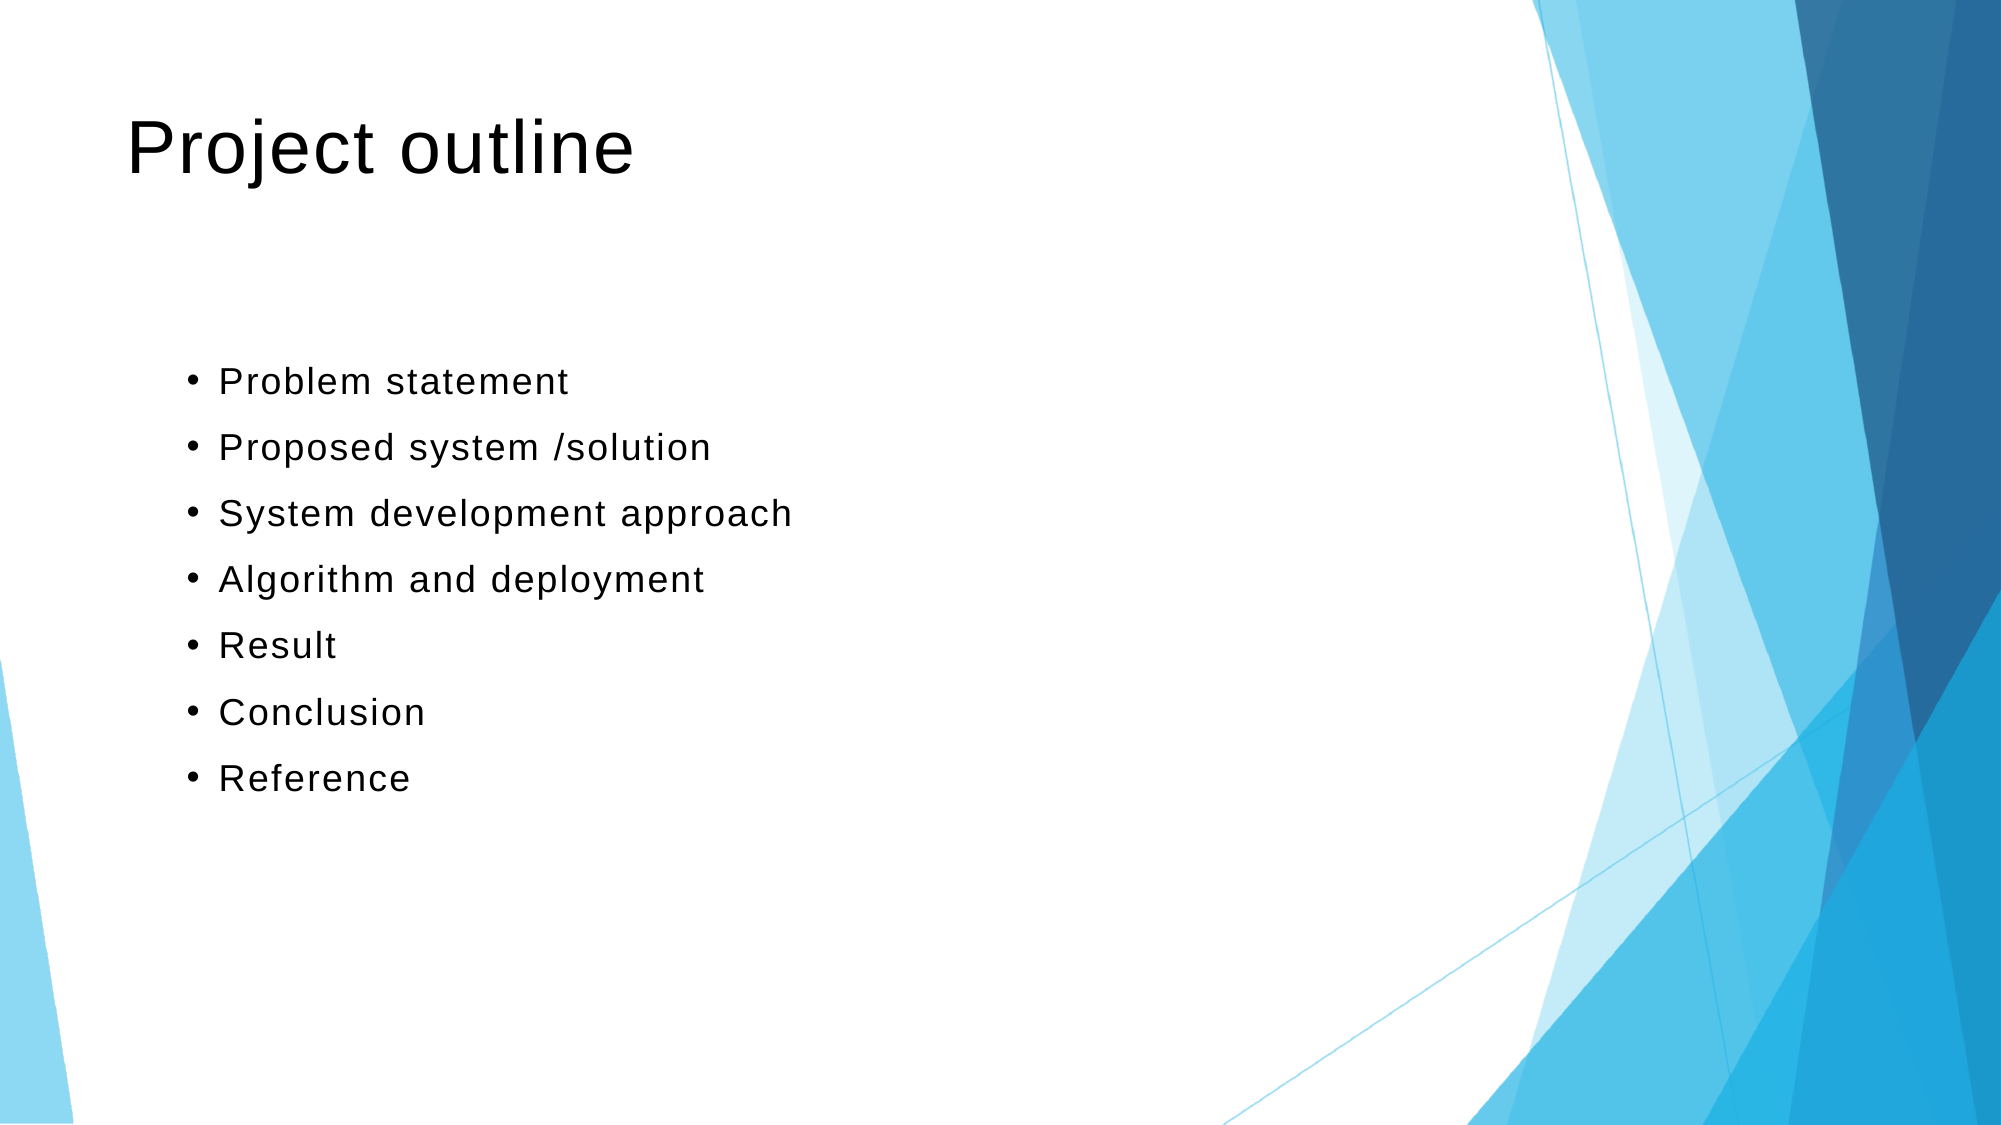

Project outline
Problem statement
Proposed system /solution
System development approach
Algorithm and deployment
Result
Conclusion
Reference